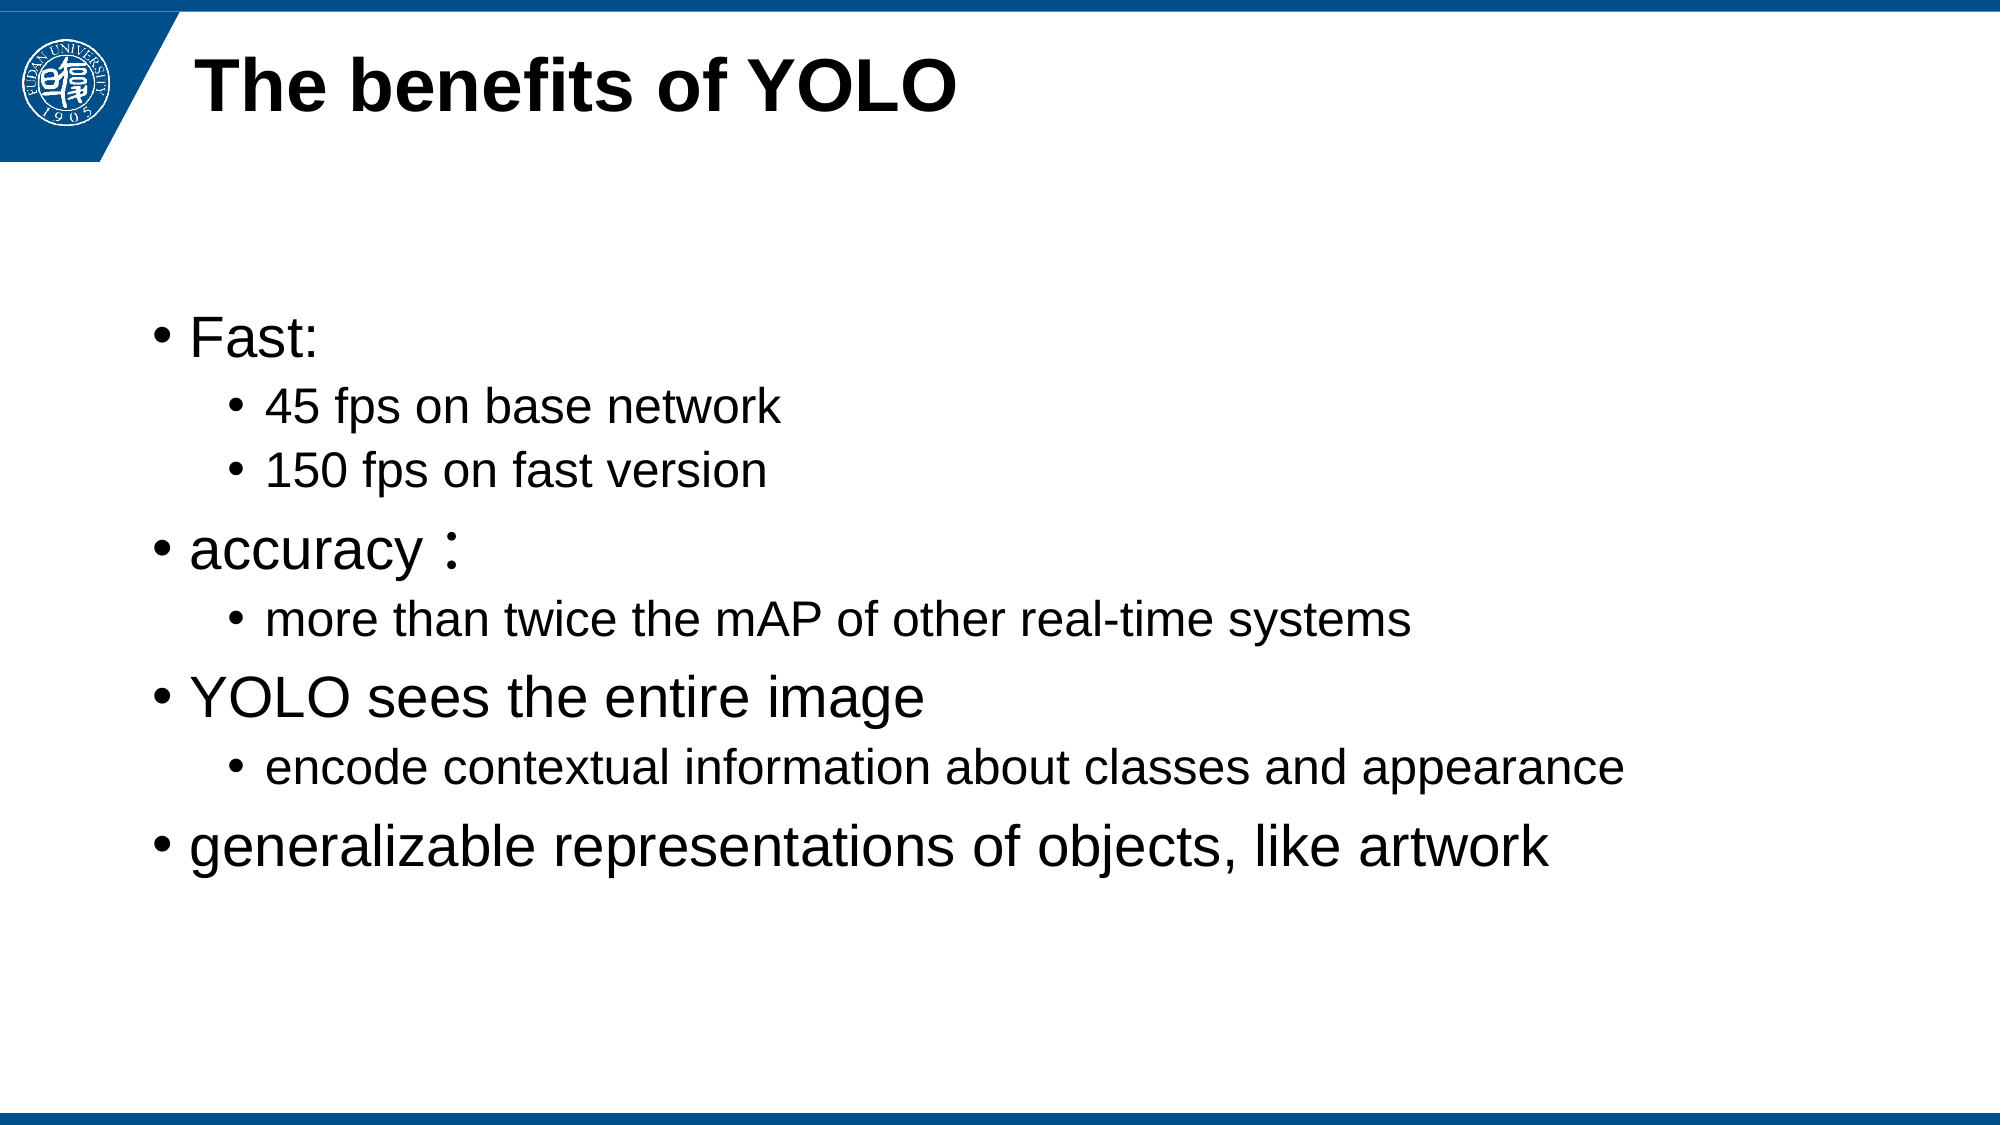

# The benefits of YOLO
Fast:
45 fps on base network
150 fps on fast version
accuracy：
more than twice the mAP of other real-time systems
YOLO sees the entire image
encode contextual information about classes and appearance
generalizable representations of objects, like artwork